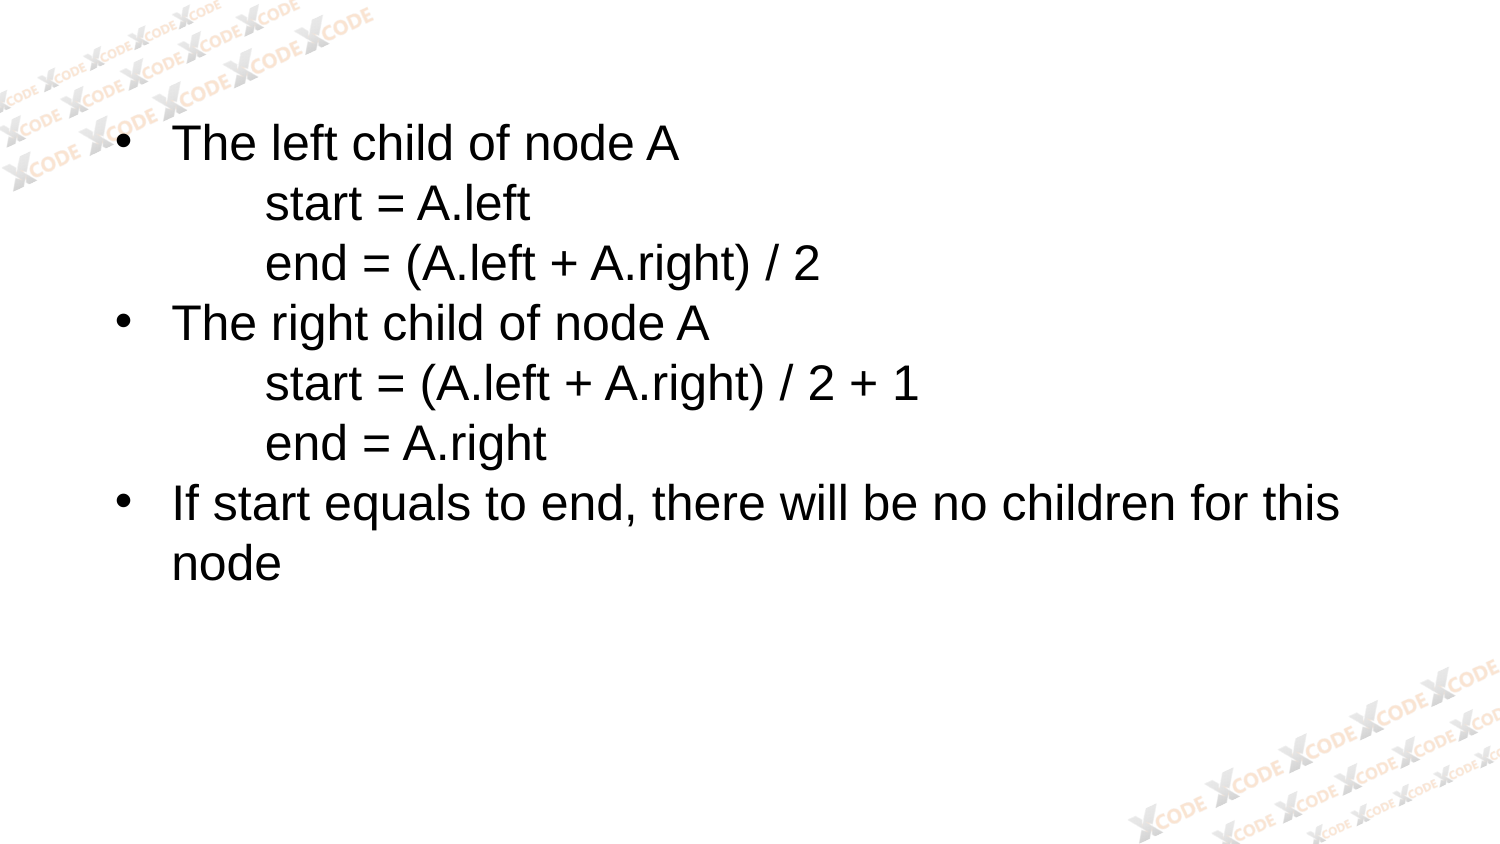

The left child of node A
	start = A.left
	end = (A.left + A.right) / 2
The right child of node A
	start = (A.left + A.right) / 2 + 1
	end = A.right
If start equals to end, there will be no children for this node